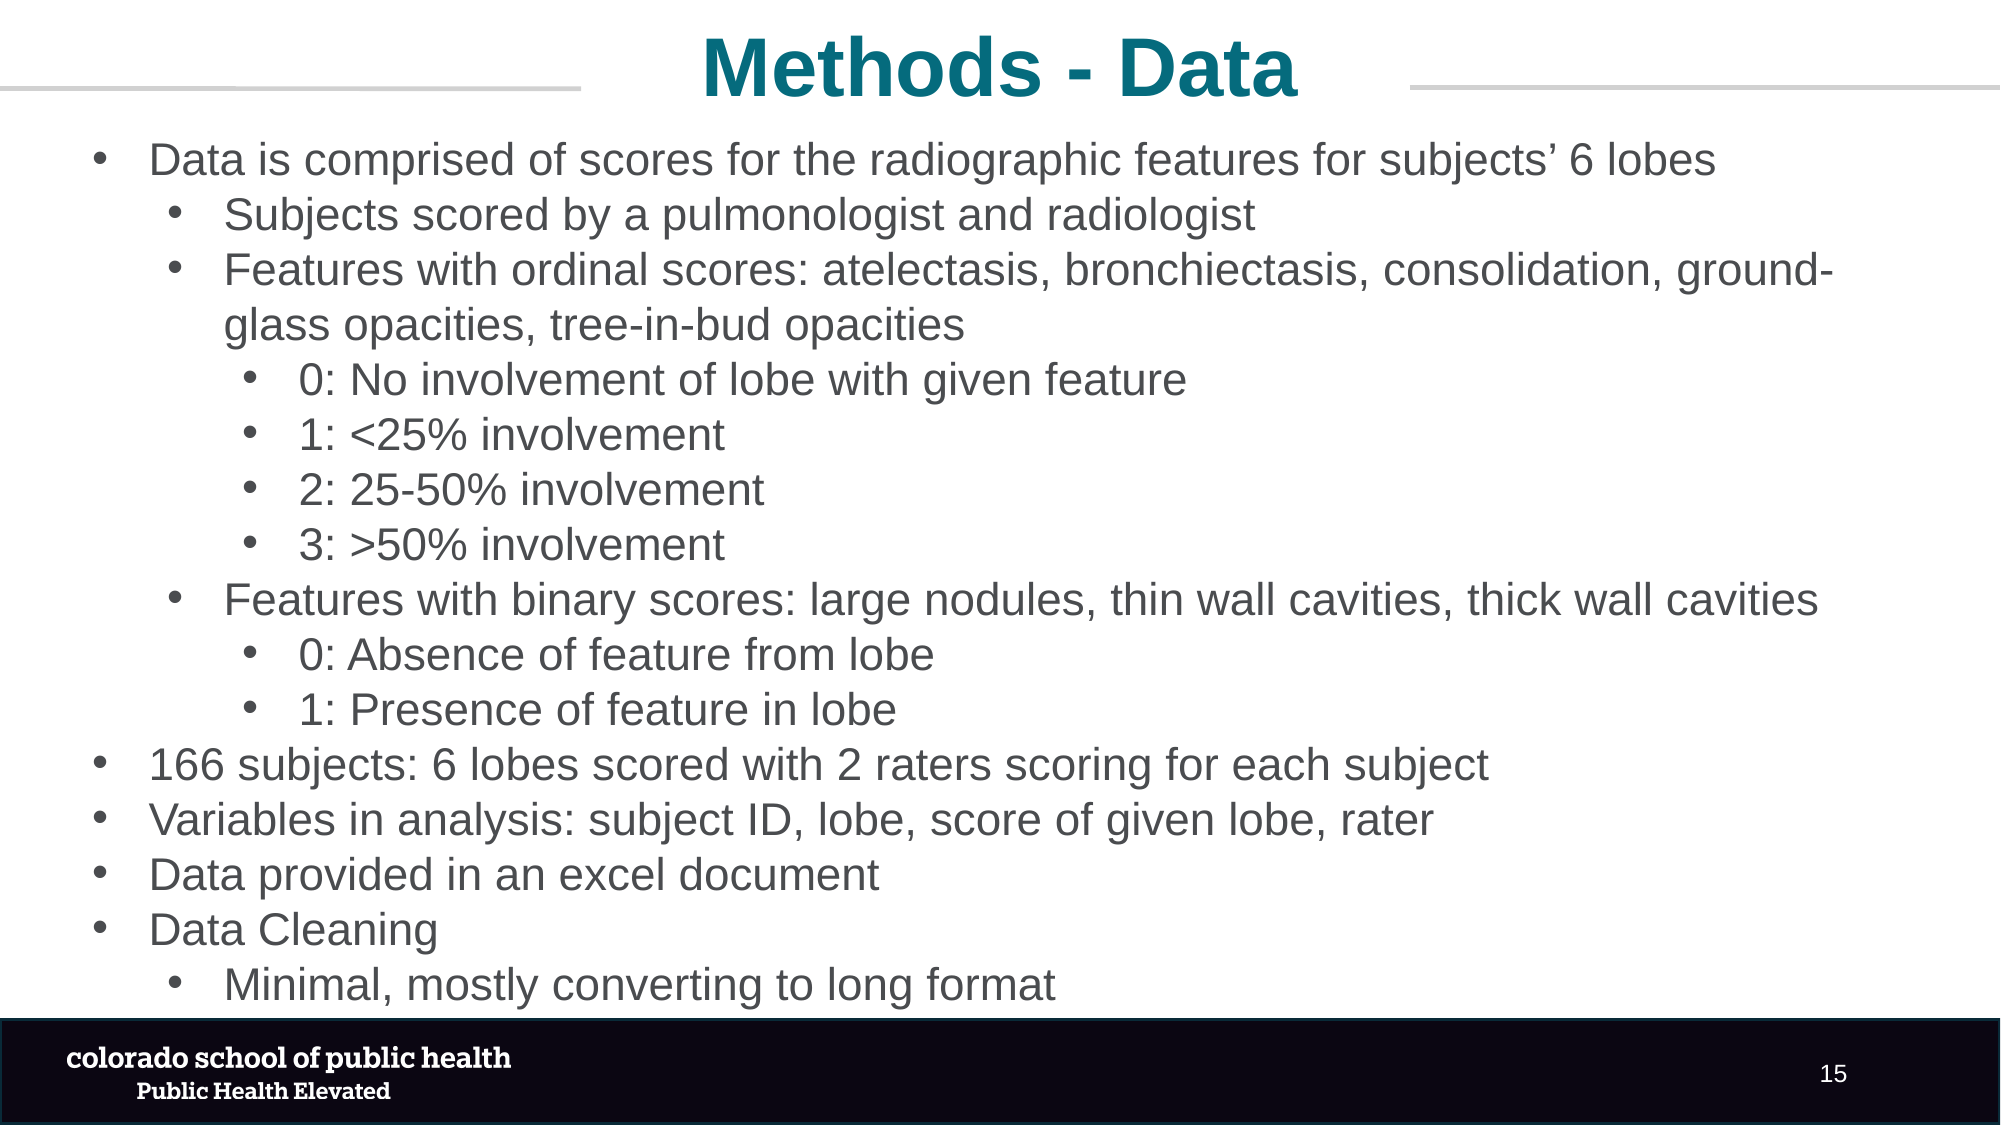

Methods - Data
Data is comprised of scores for the radiographic features for subjects’ 6 lobes
Subjects scored by a pulmonologist and radiologist
Features with ordinal scores: atelectasis, bronchiectasis, consolidation, ground-glass opacities, tree-in-bud opacities
0: No involvement of lobe with given feature
1: <25% involvement
2: 25-50% involvement
3: >50% involvement
Features with binary scores: large nodules, thin wall cavities, thick wall cavities
0: Absence of feature from lobe
1: Presence of feature in lobe
166 subjects: 6 lobes scored with 2 raters scoring for each subject
Variables in analysis: subject ID, lobe, score of given lobe, rater
Data provided in an excel document
Data Cleaning
Minimal, mostly converting to long format

15